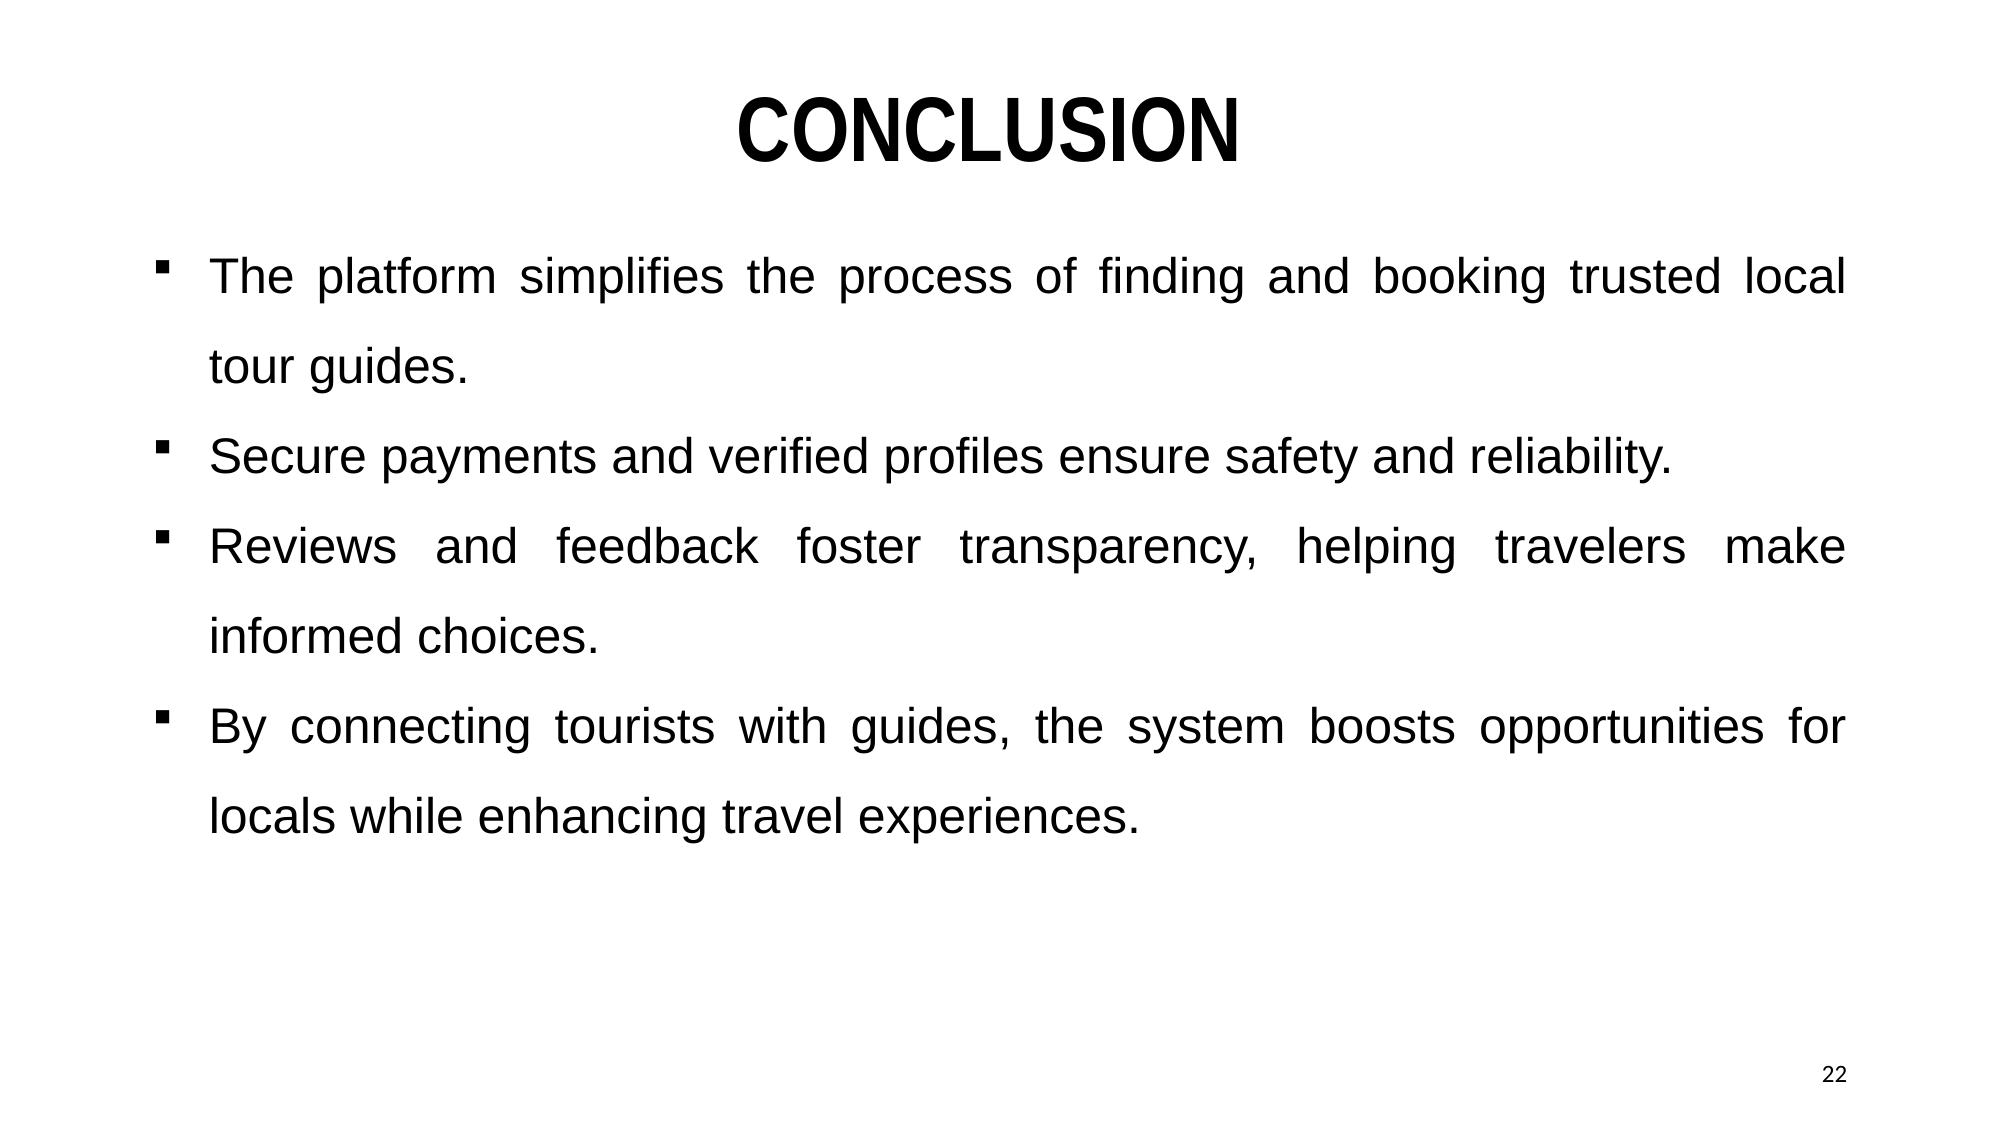

# CONCLUSION
The platform simplifies the process of finding and booking trusted local tour guides.
Secure payments and verified profiles ensure safety and reliability.
Reviews and feedback foster transparency, helping travelers make informed choices.
By connecting tourists with guides, the system boosts opportunities for locals while enhancing travel experiences.

22